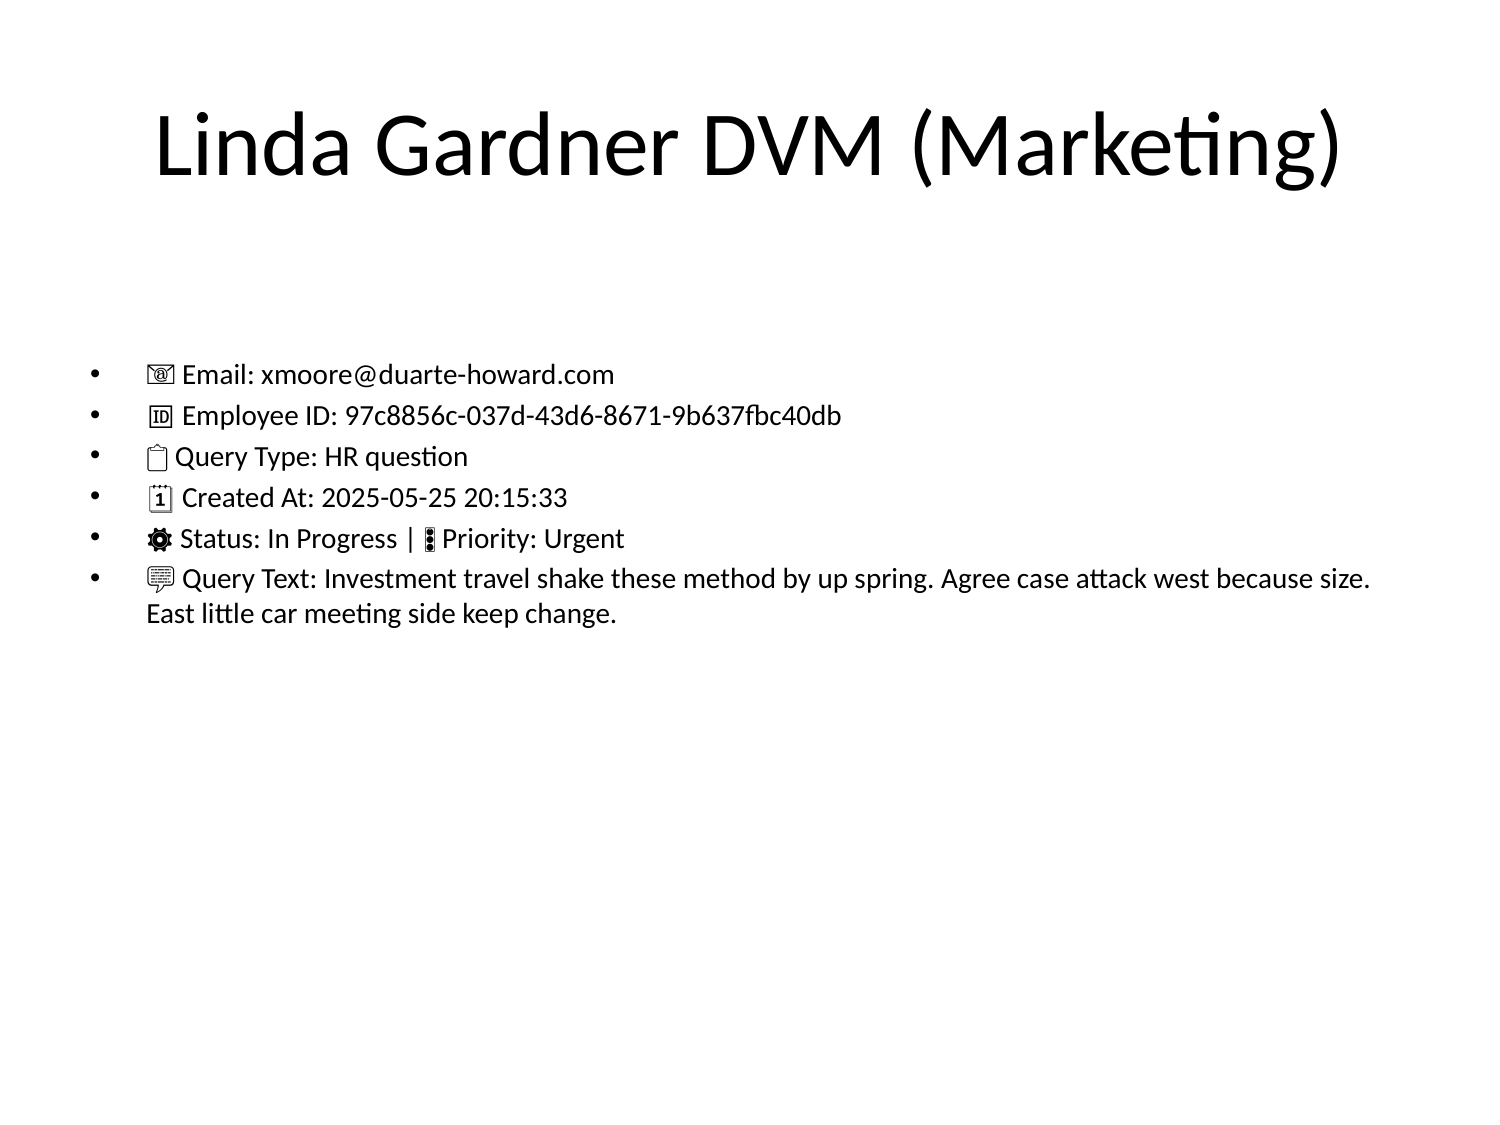

# Linda Gardner DVM (Marketing)

📧 Email: xmoore@duarte-howard.com
🆔 Employee ID: 97c8856c-037d-43d6-8671-9b637fbc40db
📋 Query Type: HR question
🗓 Created At: 2025-05-25 20:15:33
⚙ Status: In Progress | 🚦 Priority: Urgent
💬 Query Text: Investment travel shake these method by up spring. Agree case attack west because size. East little car meeting side keep change.